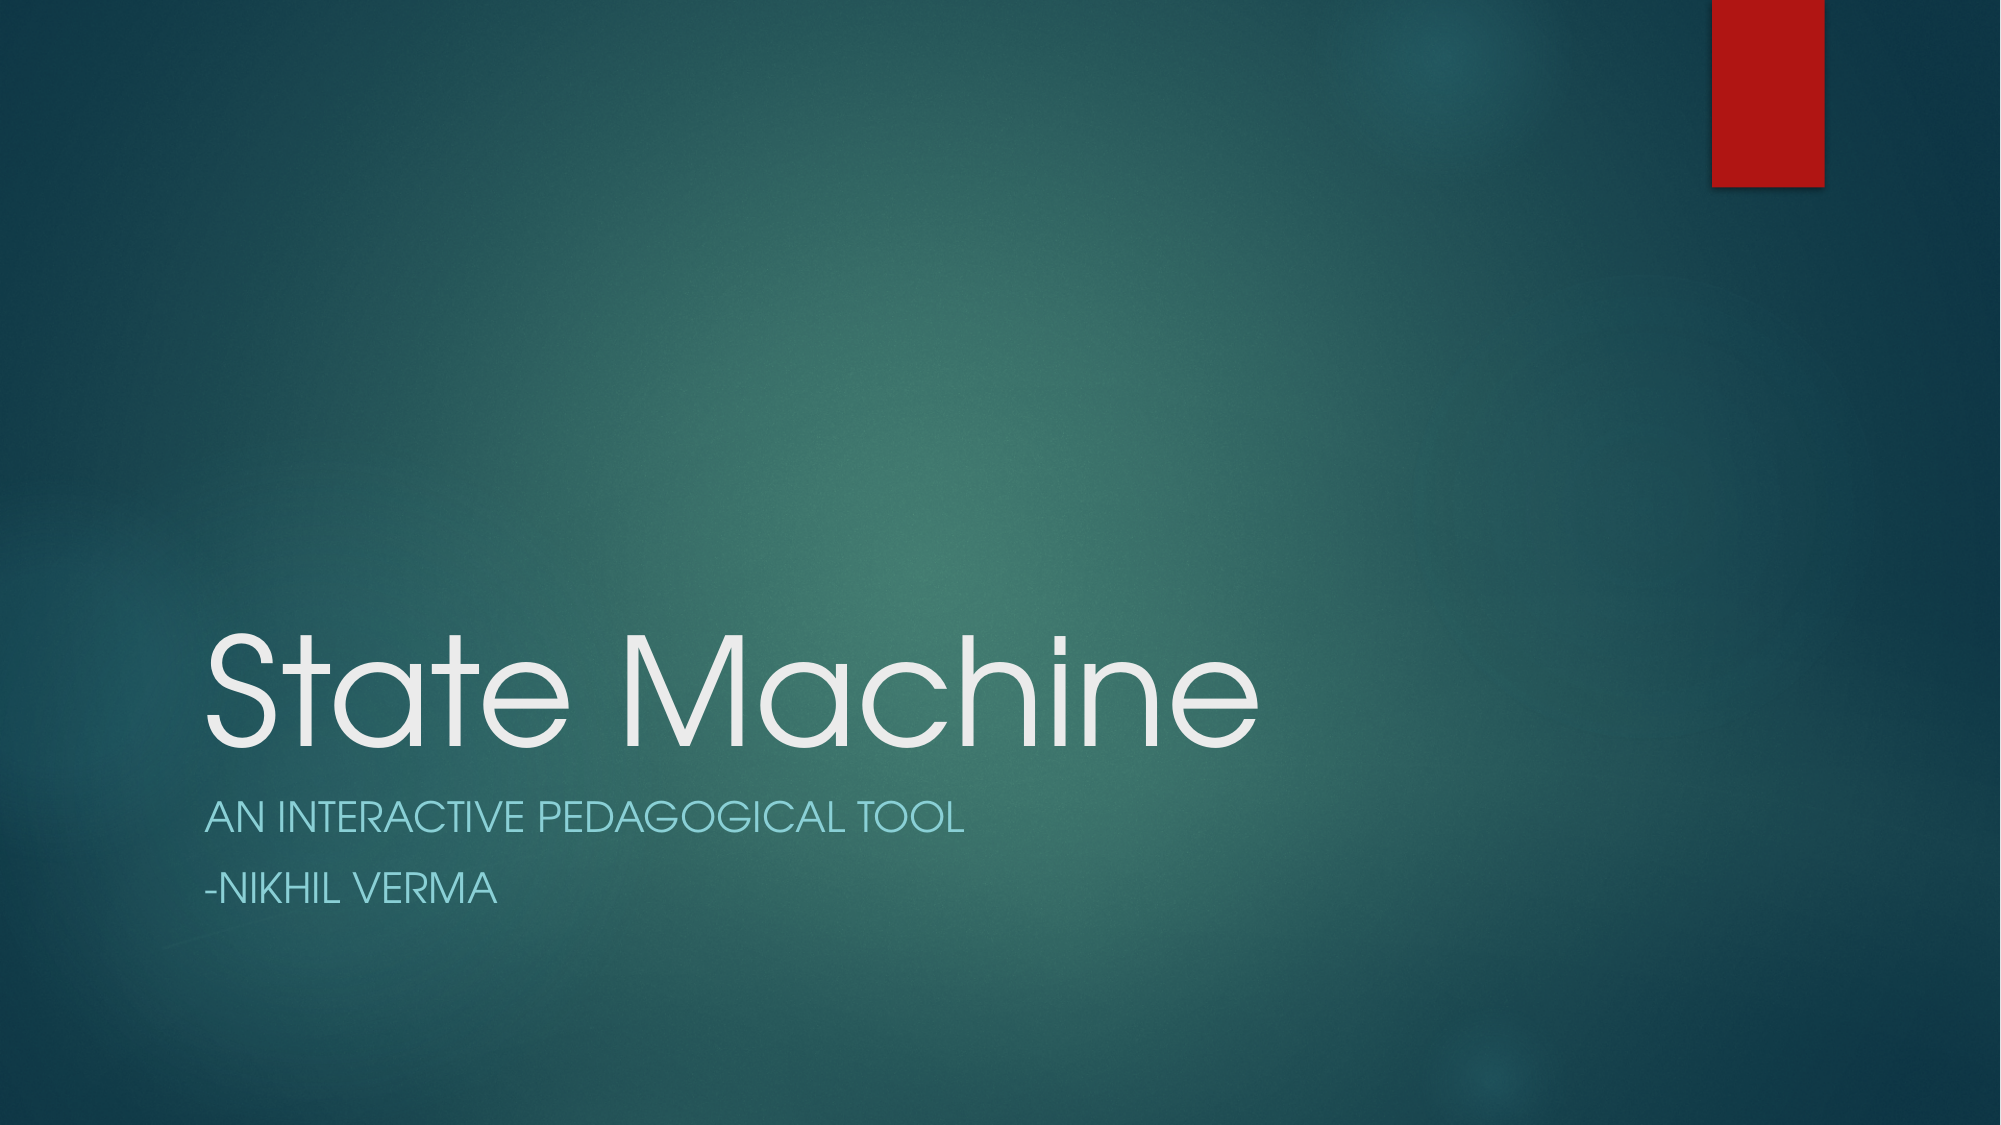

# State Machine
An Interactive pedagogical tool
-Nikhil Verma